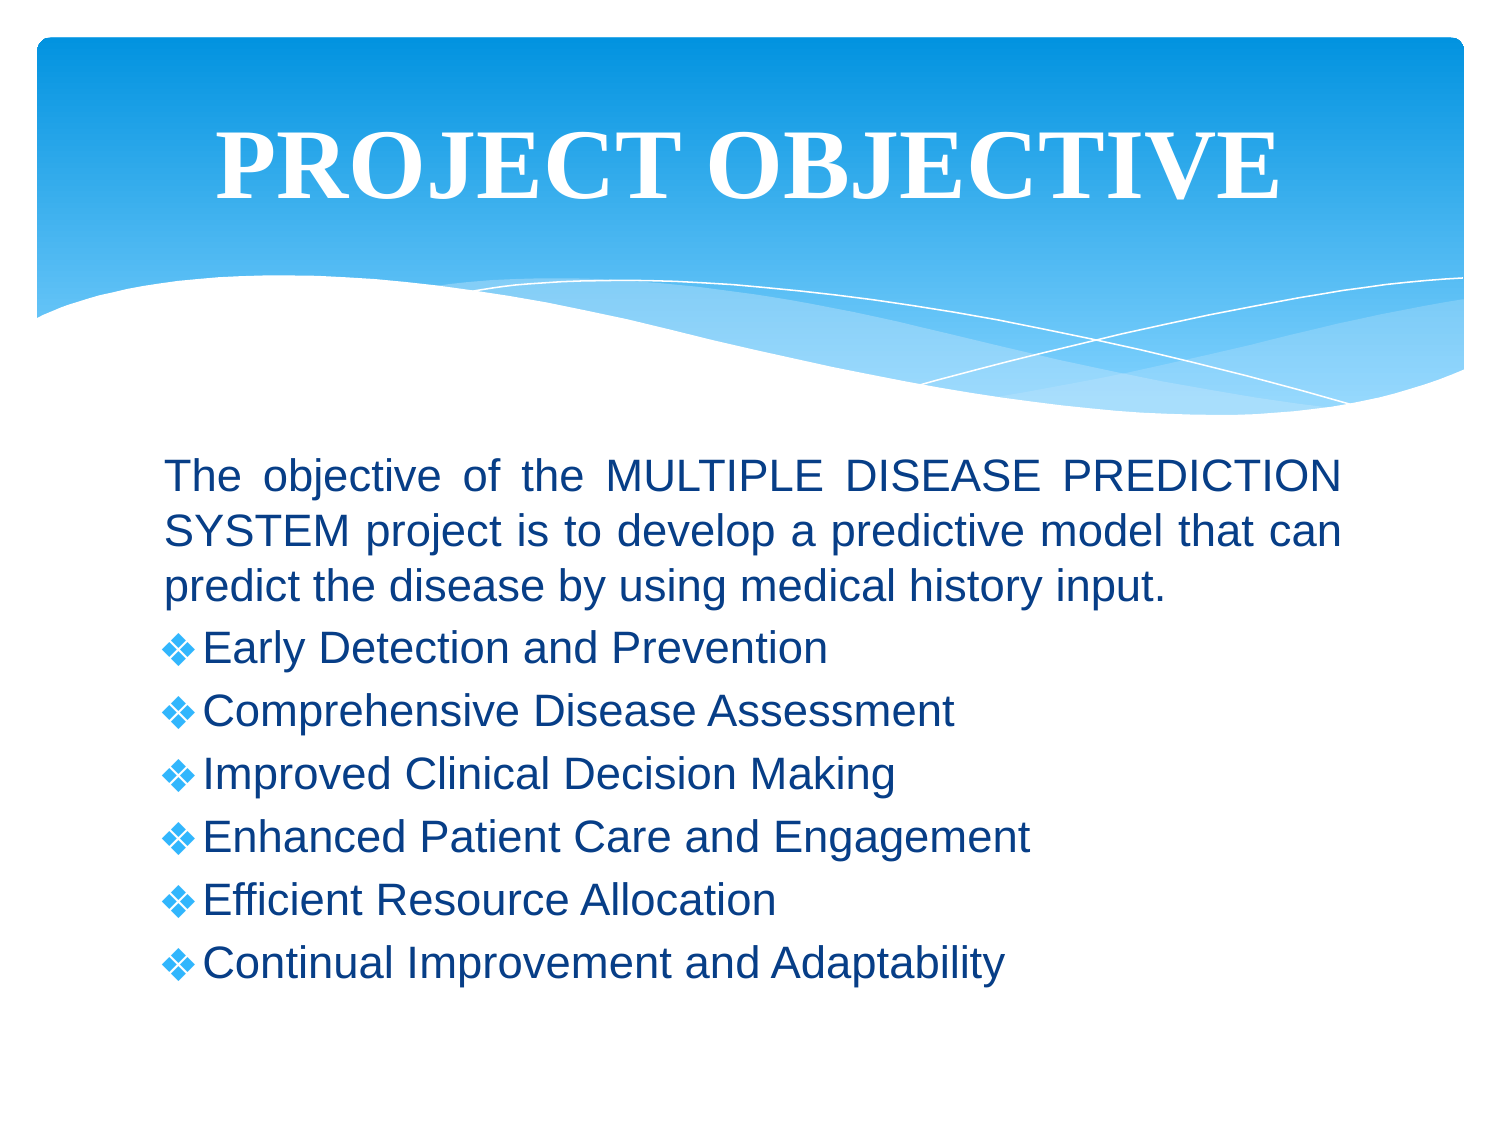

# PROJECT OBJECTIVE
The objective of the MULTIPLE DISEASE PREDICTION SYSTEM project is to develop a predictive model that can predict the disease by using medical history input.
Early Detection and Prevention
Comprehensive Disease Assessment
Improved Clinical Decision Making
Enhanced Patient Care and Engagement
Efficient Resource Allocation
Continual Improvement and Adaptability